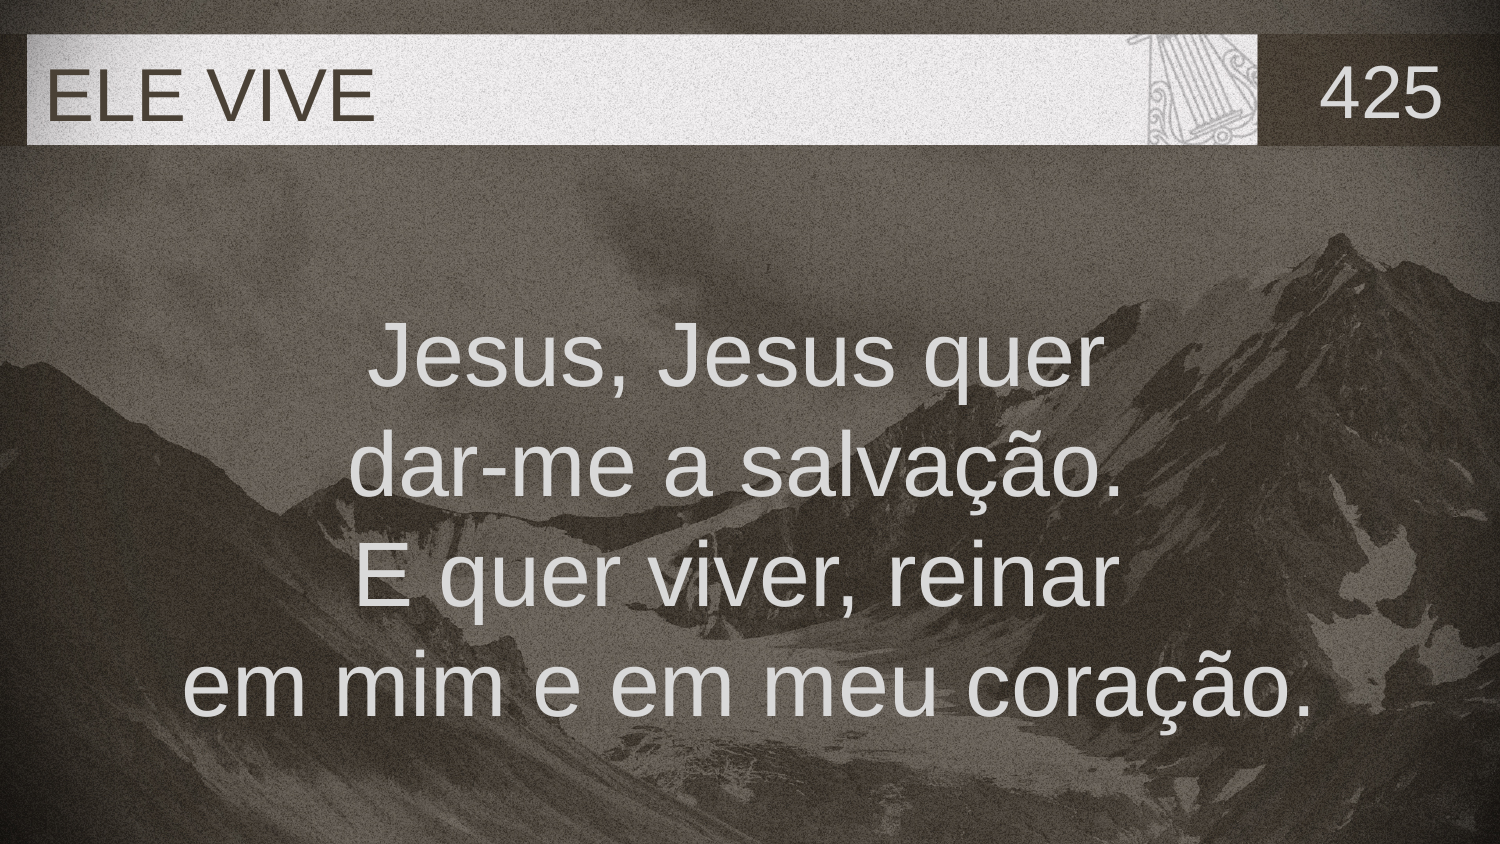

# ELE VIVE
425
Jesus, Jesus quer
dar-me a salvação.
E quer viver, reinar
em mim e em meu coração.